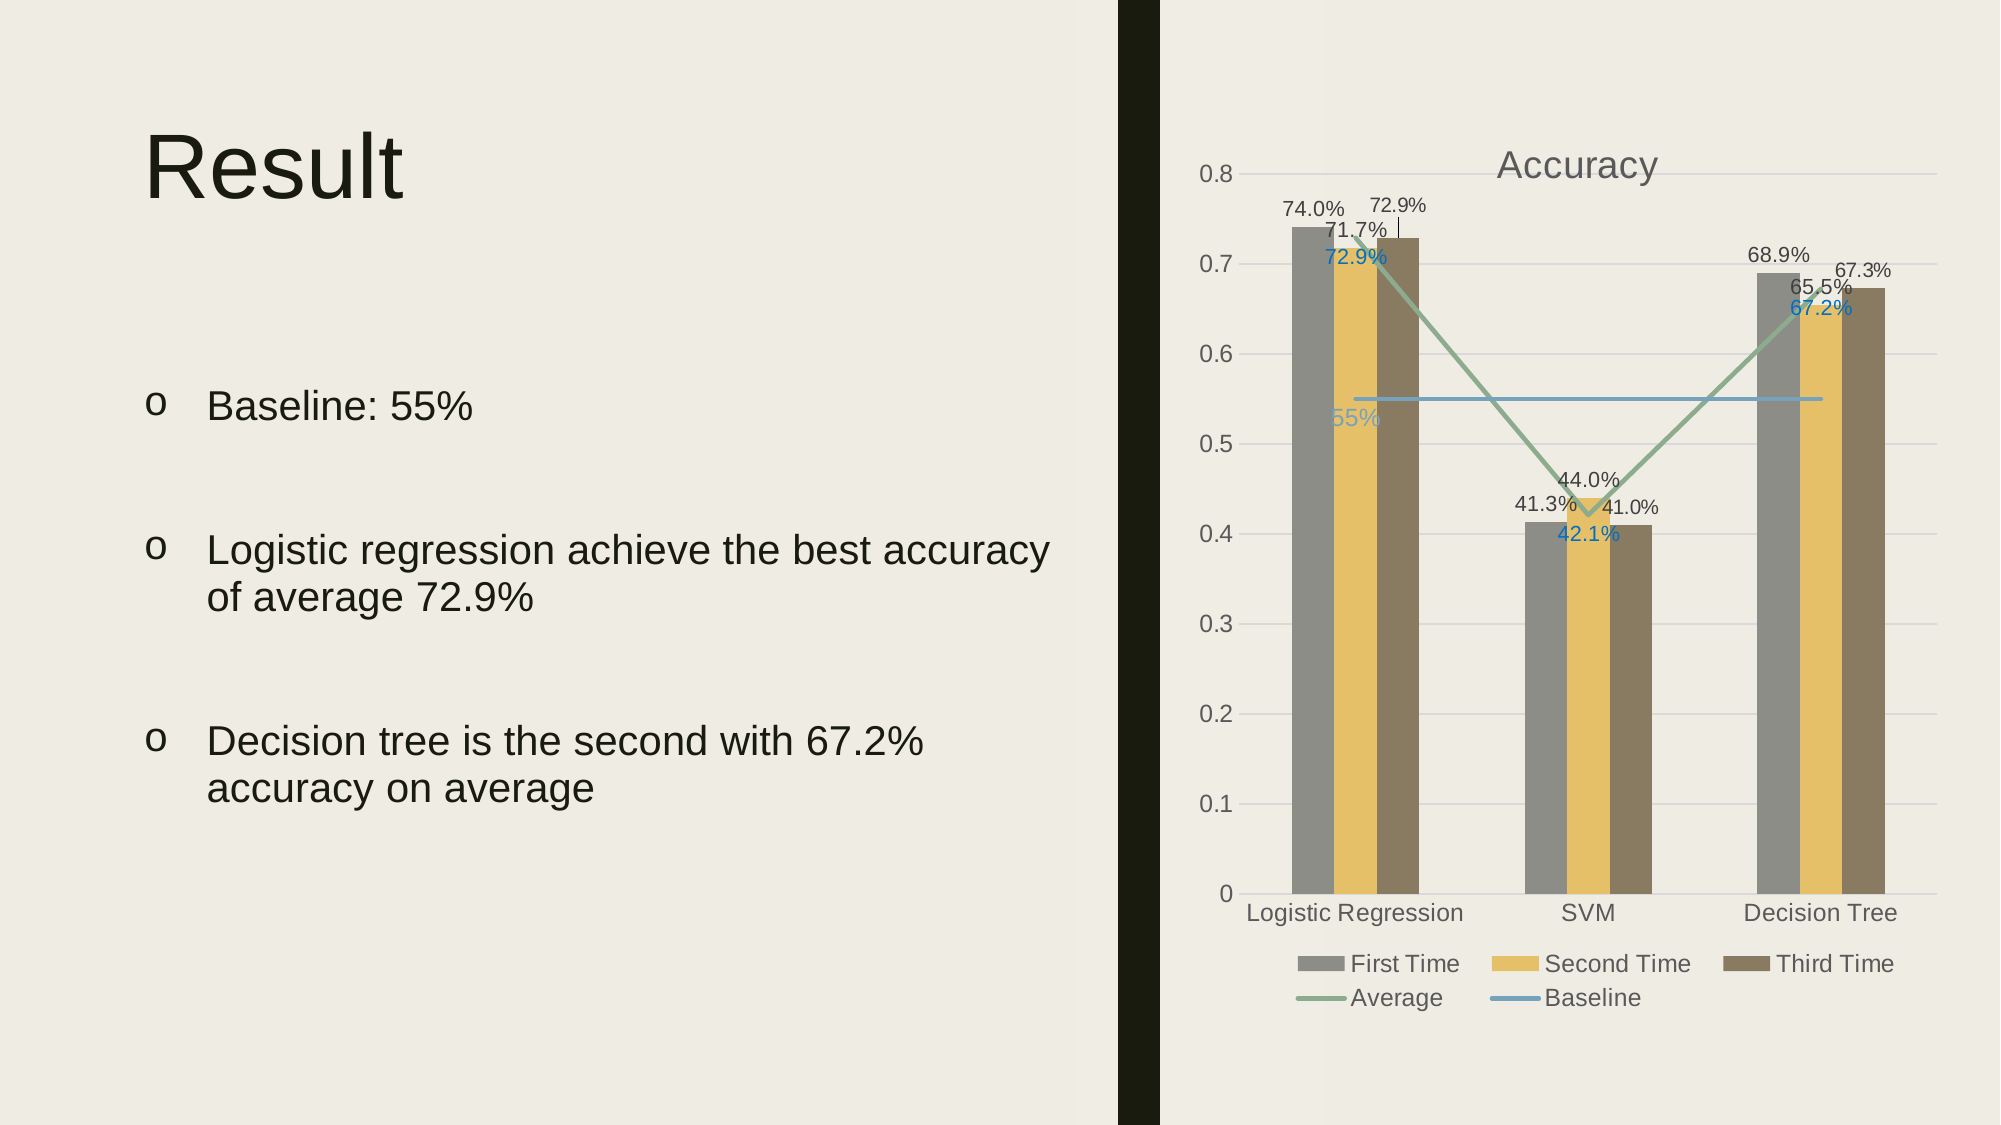

### Chart: Accuracy

| Category | First Time | Second Time | Third Time | Average | Baseline |
|---|---|---|---|---|---|
| Logistic Regression | 0.740495867768595 | 0.717355371900826 | 0.72892561983471 | 0.7289256198347104 | 0.55 |
| SVM | 0.413223140495867 | 0.439669421487603 | 0.4099173553719 | 0.42093663911845663 | 0.55 |
| Decision Tree | 0.689256198347107 | 0.654545454545454 | 0.672727272727272 | 0.6721763085399443 | 0.55 |
# Result
Baseline: 55%

Logistic regression achieve the best accuracy of average 72.9%

Decision tree is the second with 67.2% accuracy on average